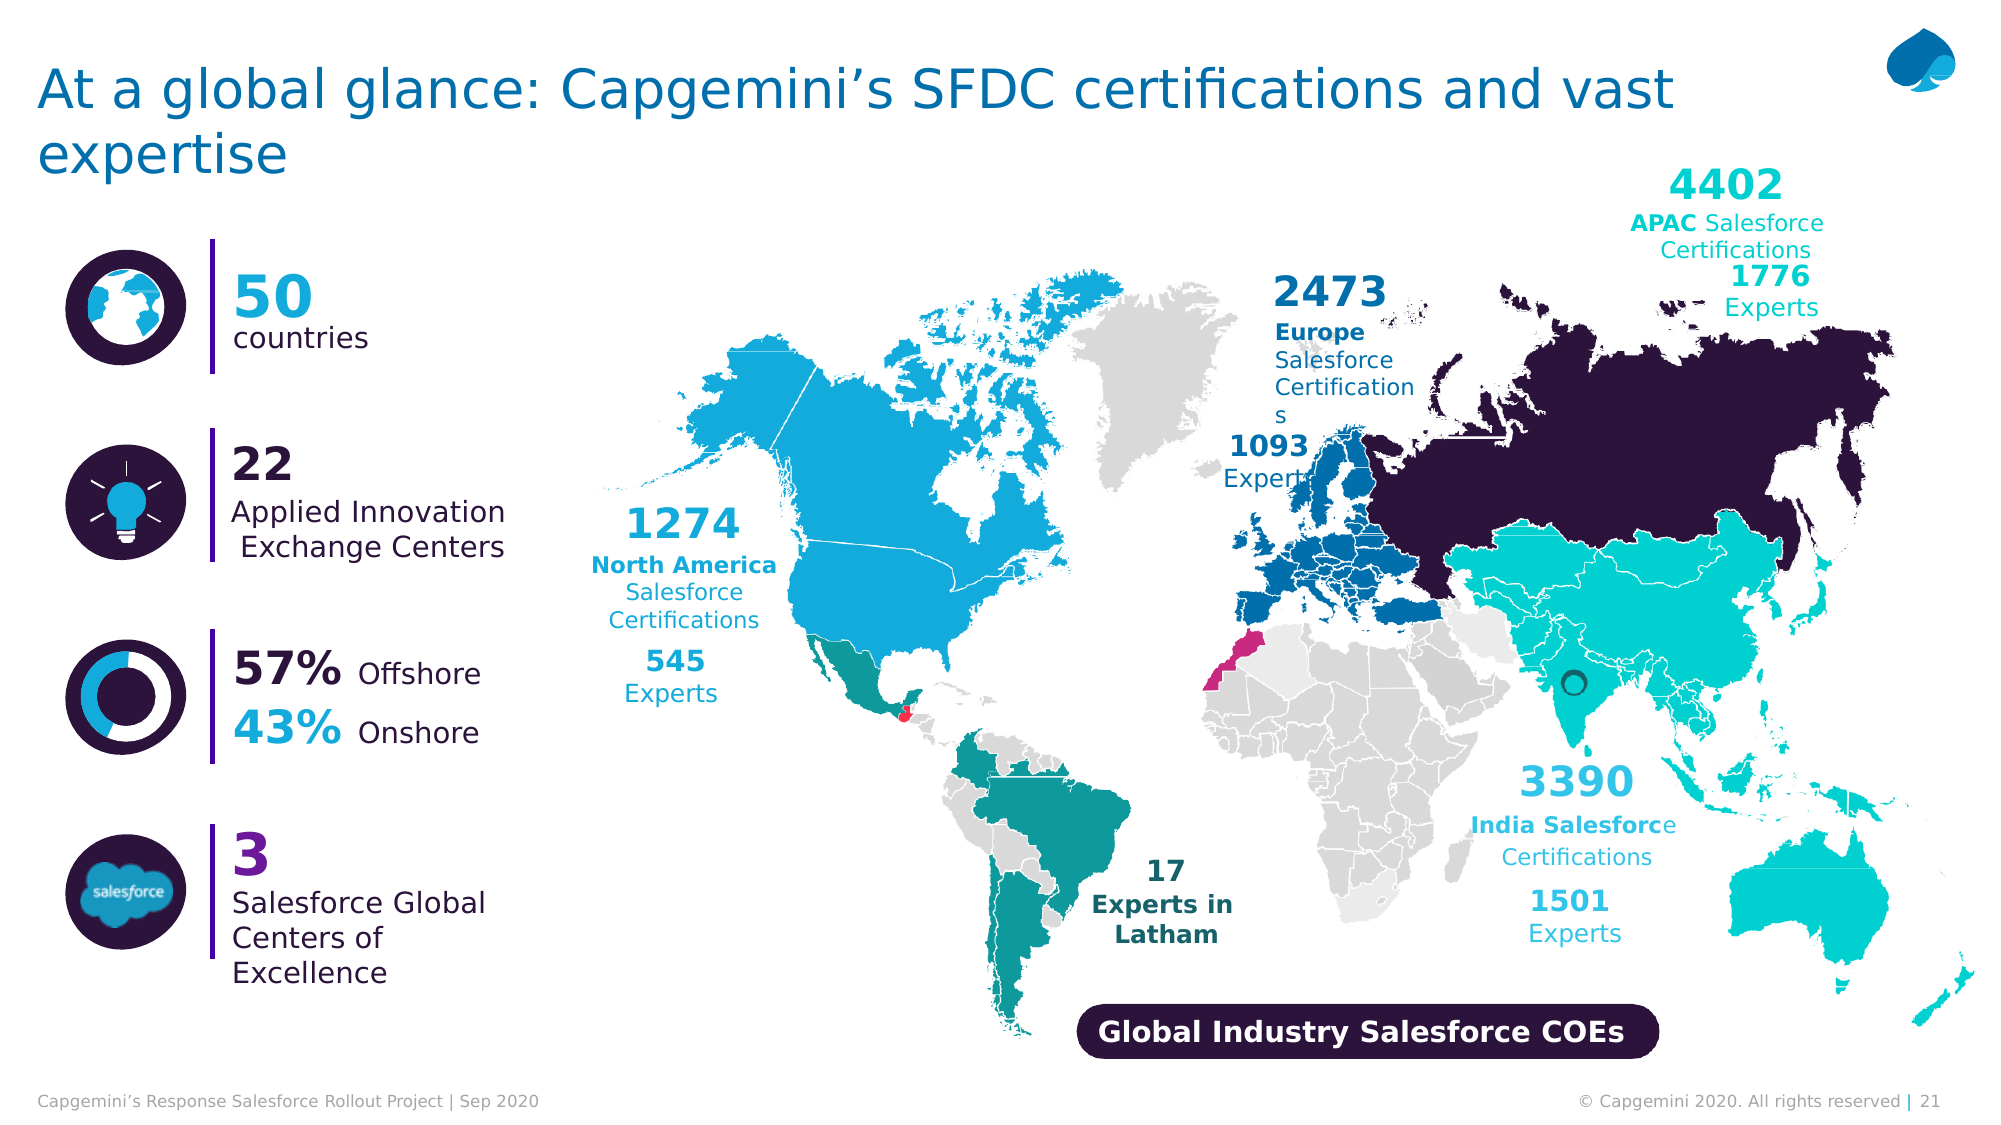

# At a global glance: Capgemini’s SFDC certifications and vast expertise
4402
APAC Salesforce  Certifications
1776
Experts

50
2473
Europe  Salesforce  Certifications
1093
Experts

countries
22
Applied Innovation  Exchange Centers

1274
North America  Salesforce  Certifications
545
Experts

57% Offshore
43% Onshore

3390
India Salesforce  Certifications
1501
Experts
3
Salesforce Global
Centers of Excellence

17
Experts in  Latham

Global Industry Salesforce COEs
Capgemini’s Response Salesforce Rollout Project | Sep 2020
© Capgemini 2020. All rights reserved | 21